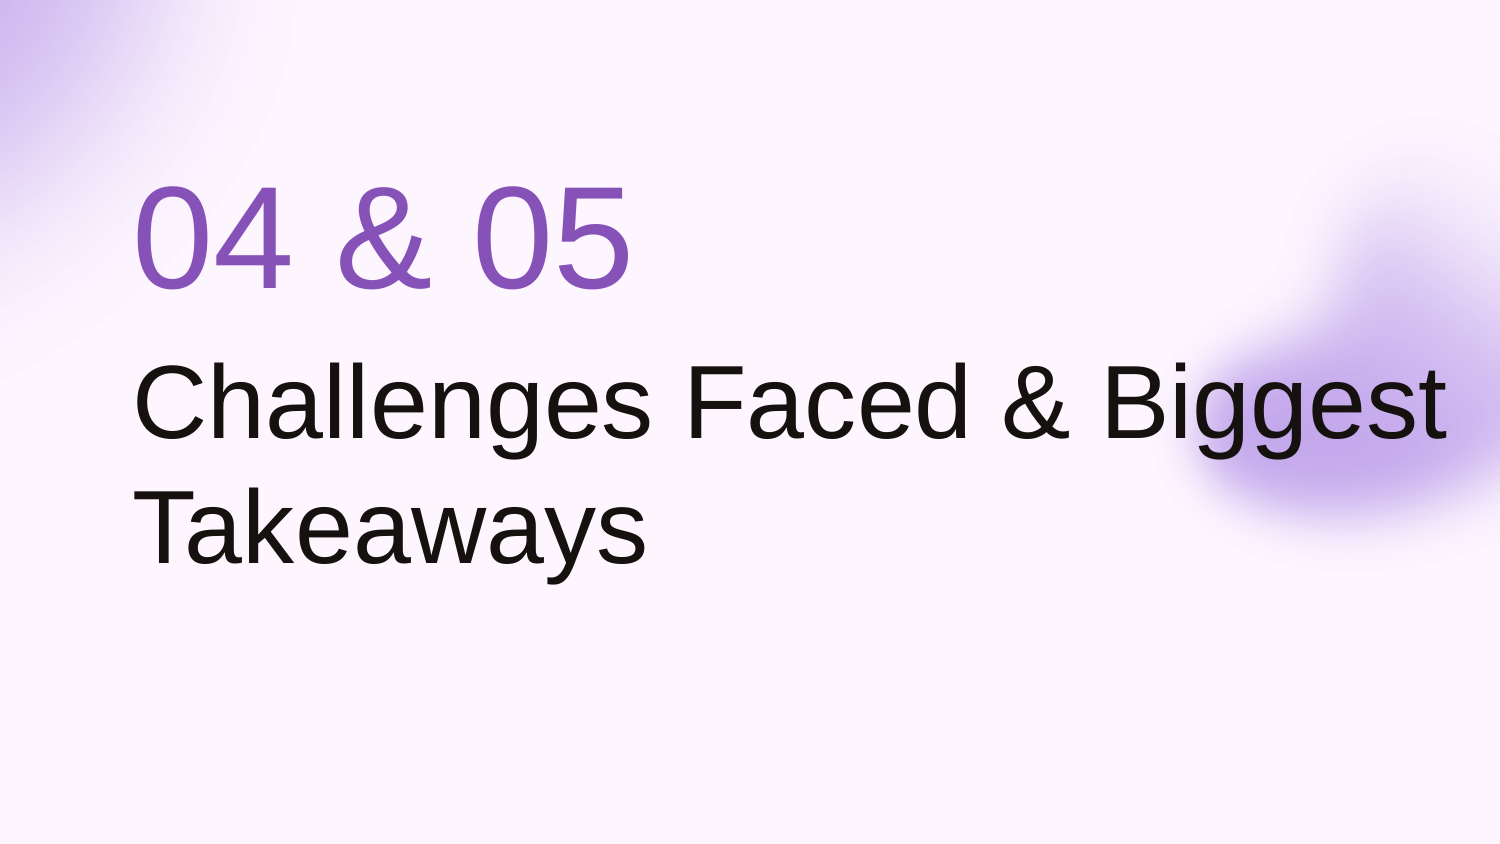

04 & 05
# Challenges Faced & Biggest Takeaways